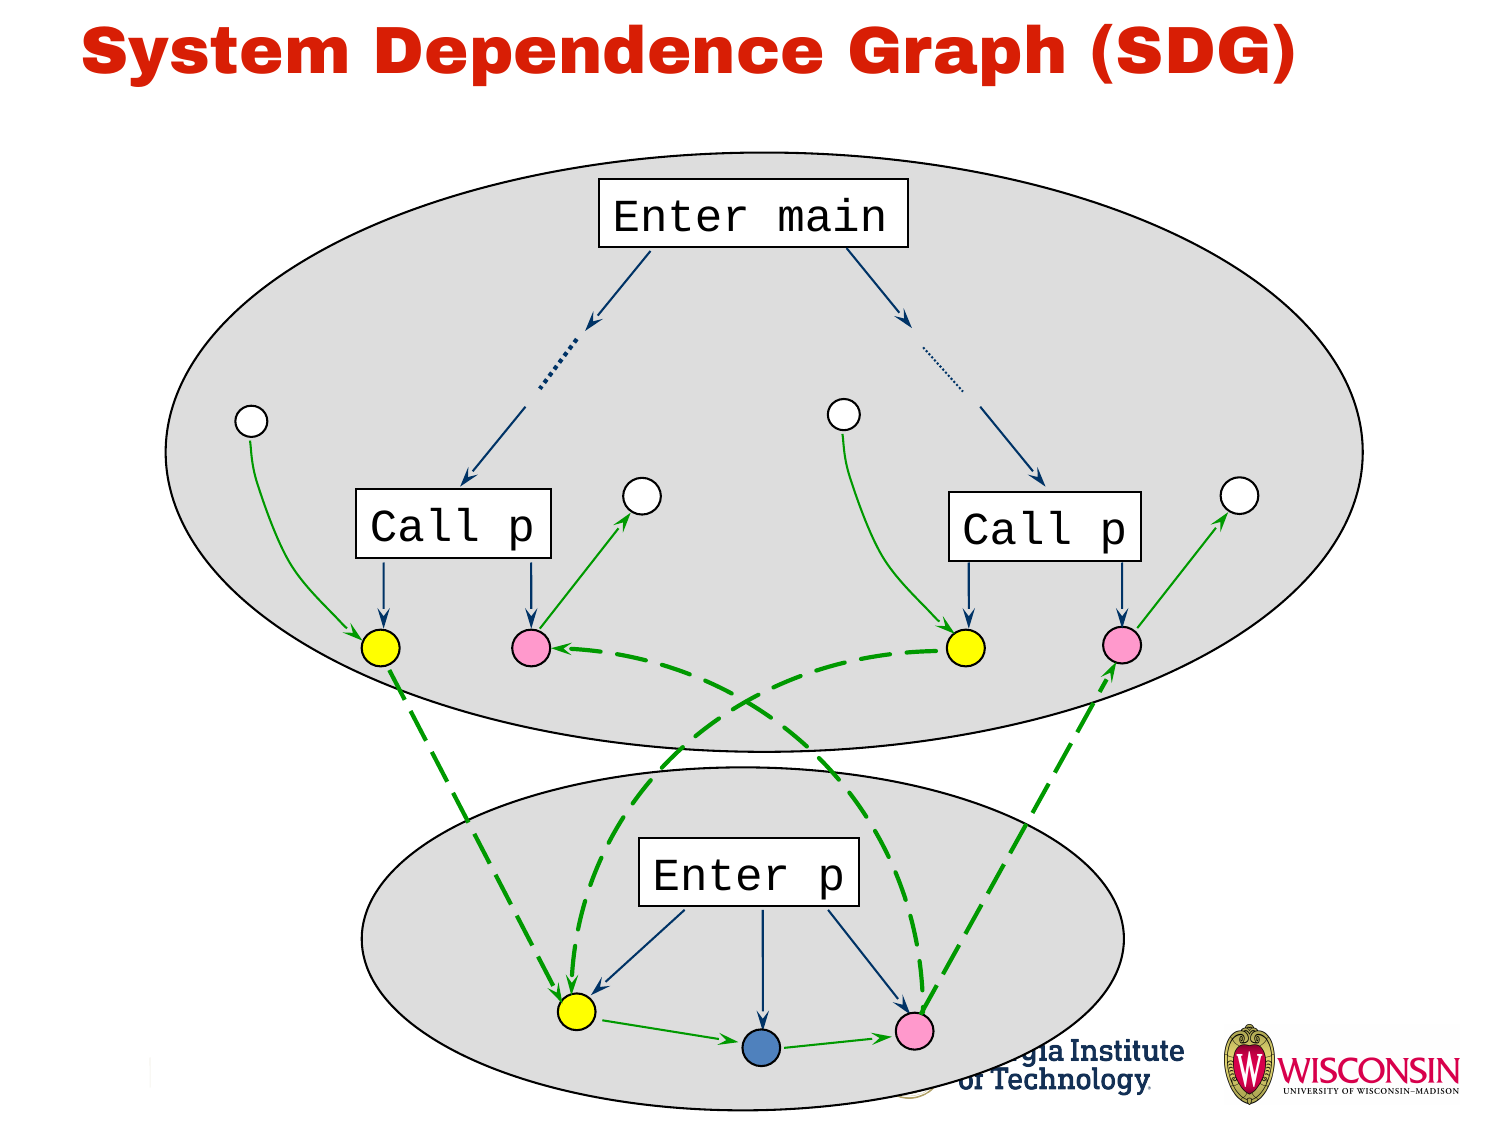

# System Dependence Graph (SDG)

Enter main

Call p
Call p

Enter p